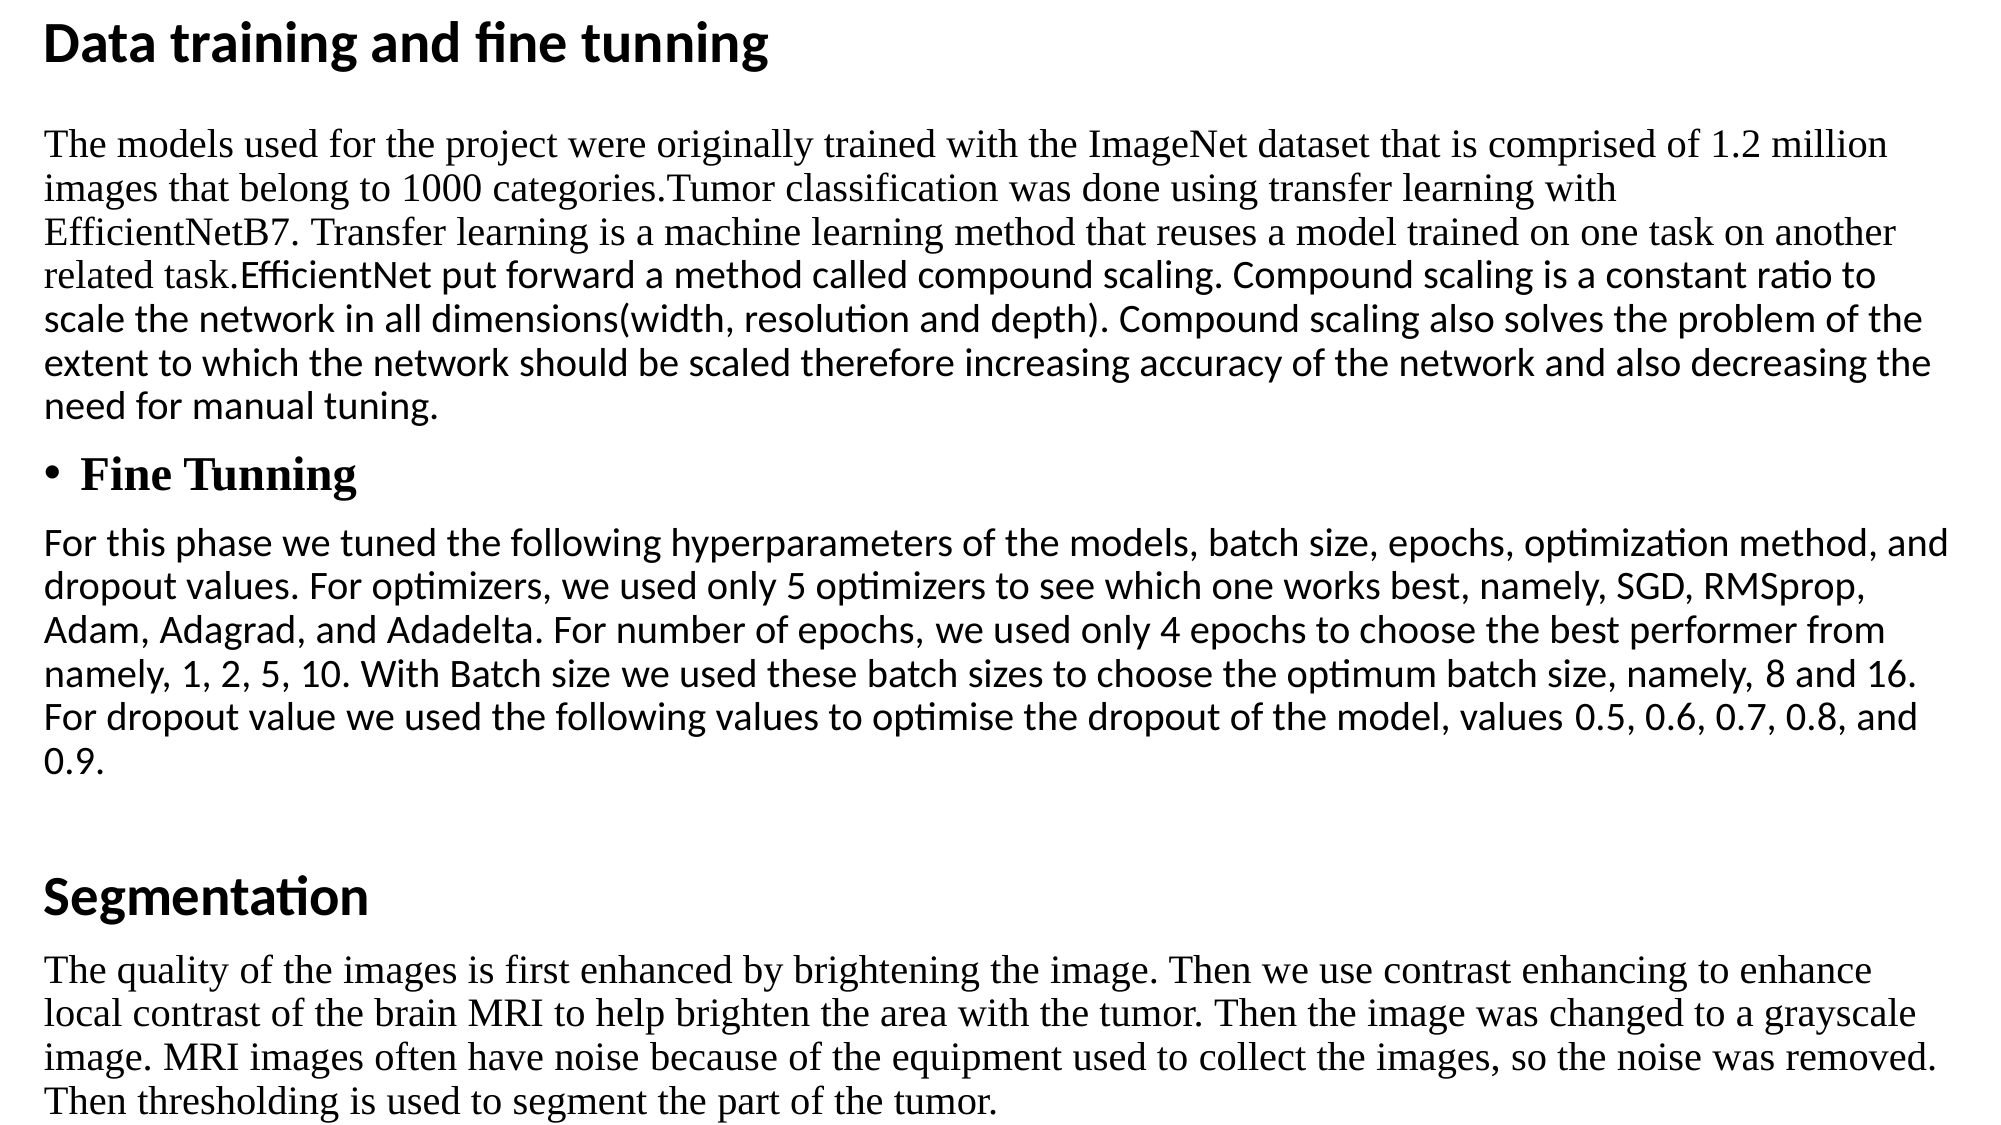

# Data training and fine tunning

The models used for the project were originally trained with the ImageNet dataset that is comprised of 1.2 million images that belong to 1000 categories.Tumor classification was done using transfer learning with EfficientNetB7. Transfer learning is a machine learning method that reuses a model trained on one task on another related task.EfficientNet put forward a method called compound scaling. Compound scaling is a constant ratio to scale the network in all dimensions(width, resolution and depth). Compound scaling also solves the problem of the extent to which the network should be scaled therefore increasing accuracy of the network and also decreasing the need for manual tuning.
Fine Tunning
For this phase we tuned the following hyperparameters of the models, batch size, epochs, optimization method, and dropout values. For optimizers, we used only 5 optimizers to see which one works best, namely, SGD, RMSprop, Adam, Adagrad, and Adadelta. For number of epochs, we used only 4 epochs to choose the best performer from namely, 1, 2, 5, 10. With Batch size we used these batch sizes to choose the optimum batch size, namely, 8 and 16. For dropout value we used the following values to optimise the dropout of the model, values 0.5, 0.6, 0.7, 0.8, and 0.9.

Segmentation
The quality of the images is first enhanced by brightening the image. Then we use contrast enhancing to enhance local contrast of the brain MRI to help brighten the area with the tumor. Then the image was changed to a grayscale image. MRI images often have noise because of the equipment used to collect the images, so the noise was removed. Then thresholding is used to segment the part of the tumor.